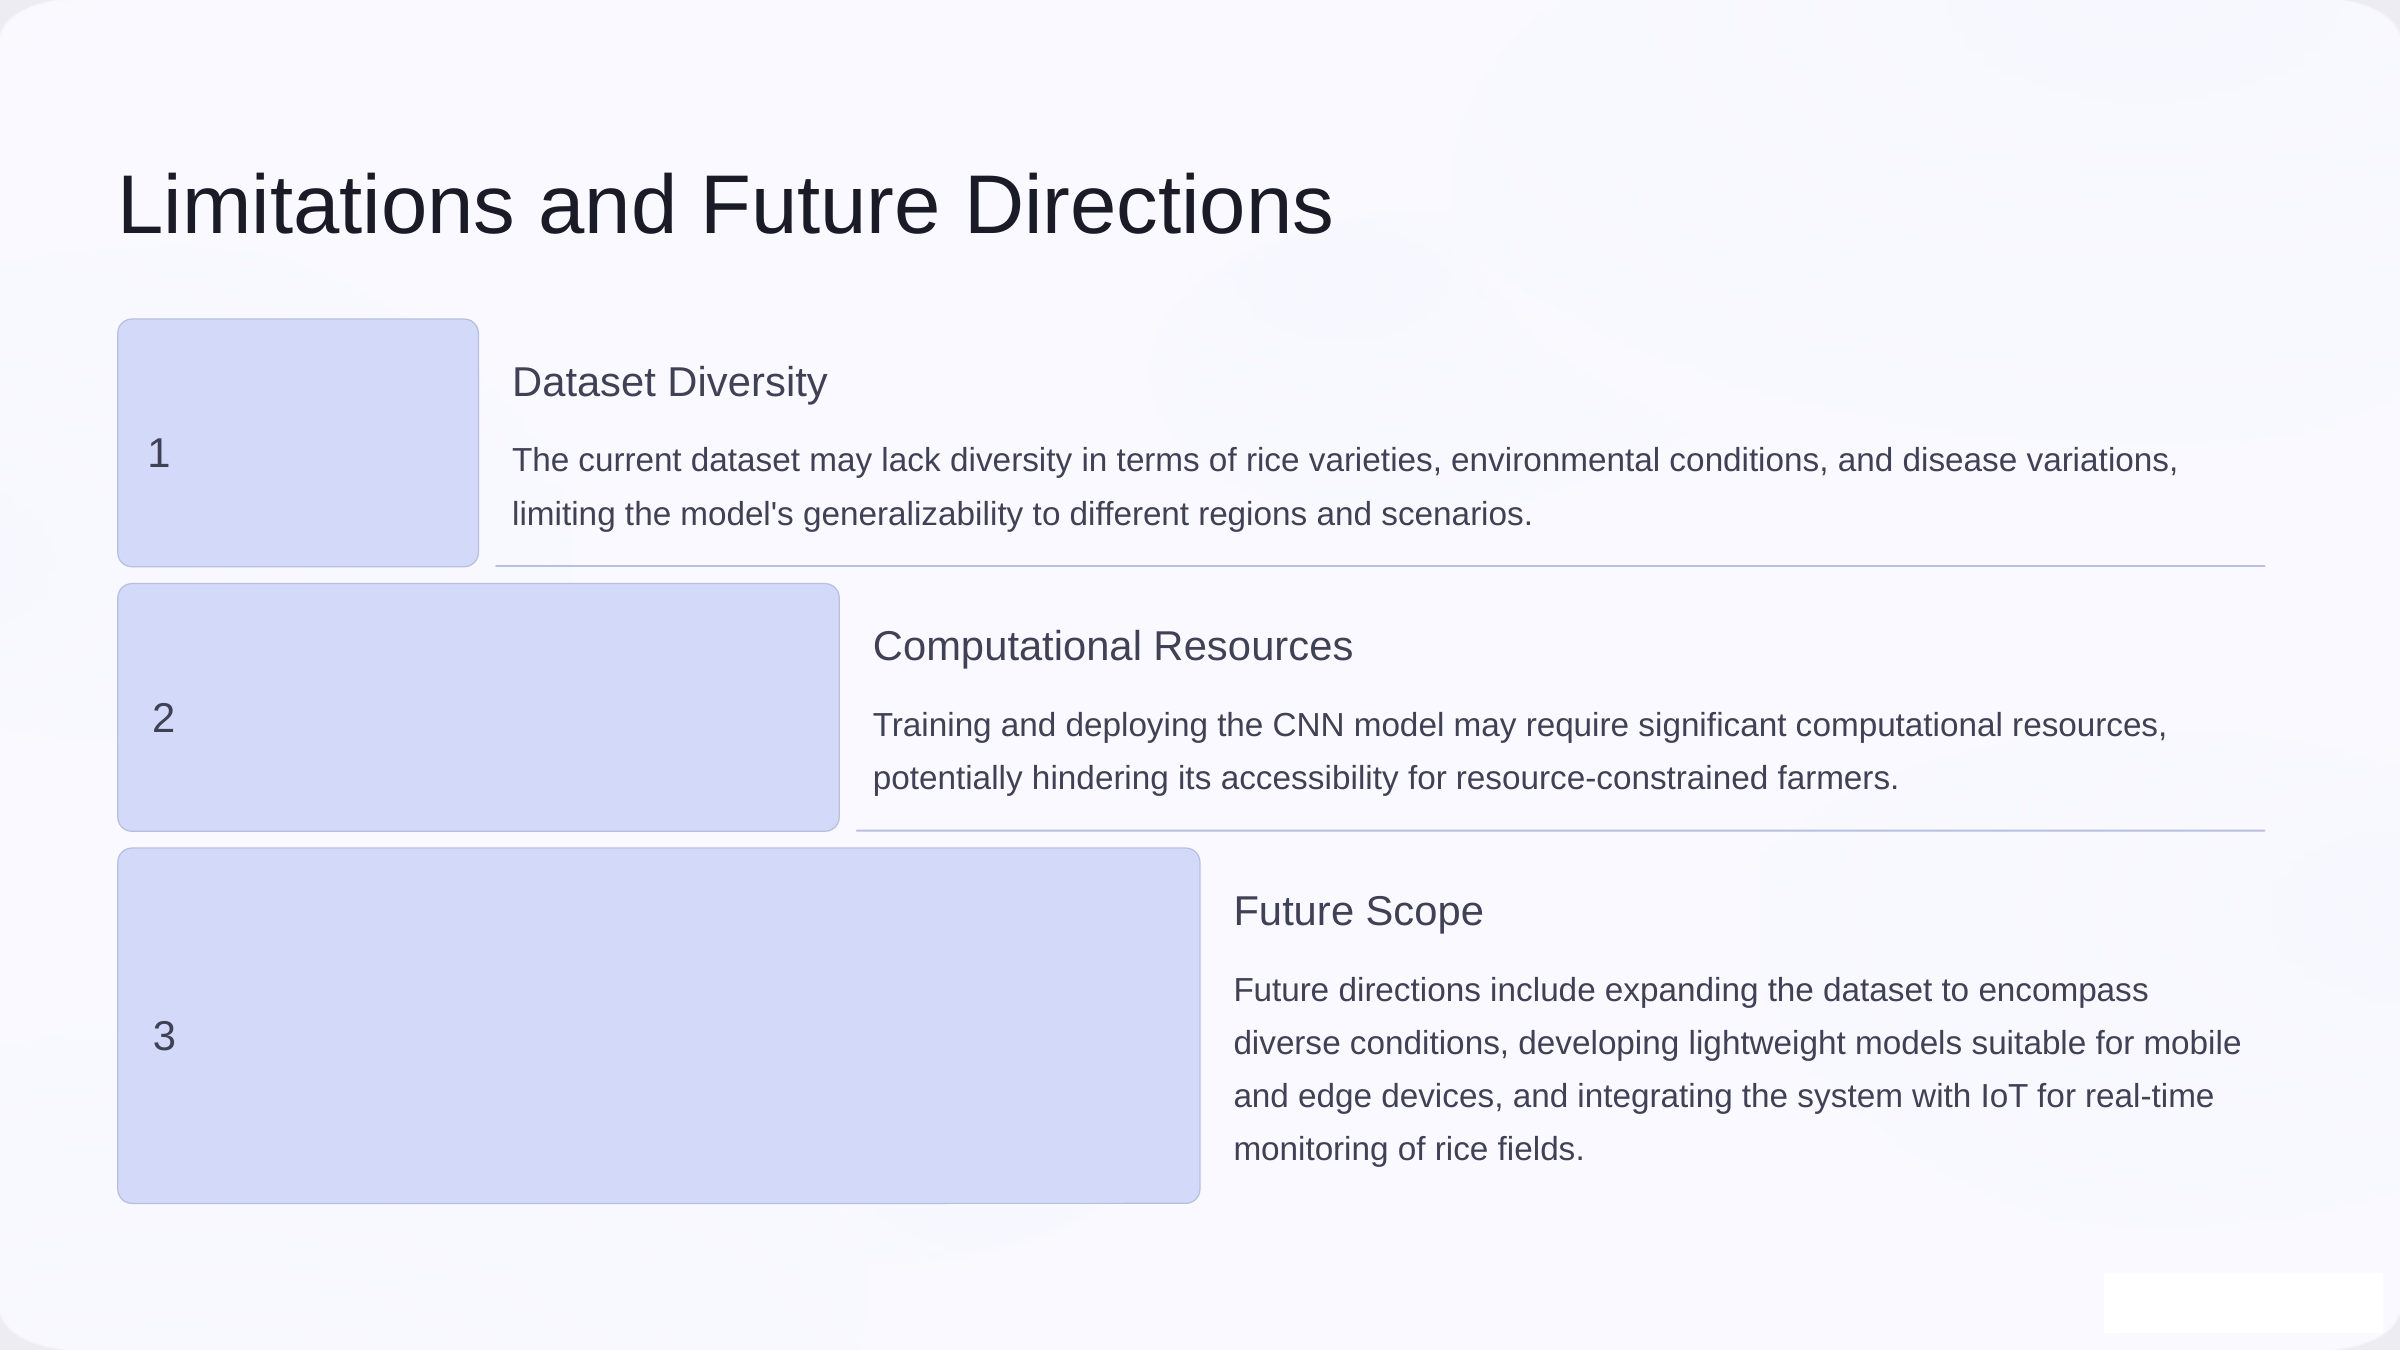

Limitations and Future Directions

Dataset Diversity
1
The current dataset may lack diversity in terms of rice varieties, environmental conditions, and disease variations, limiting the model's generalizability to different regions and scenarios.

Computational Resources
2
Training and deploying the CNN model may require significant computational resources, potentially hindering its accessibility for resource-constrained farmers.

Future Scope
Future directions include expanding the dataset to encompass diverse conditions, developing lightweight models suitable for mobile and edge devices, and integrating the system with IoT for real-time monitoring of rice fields.
3